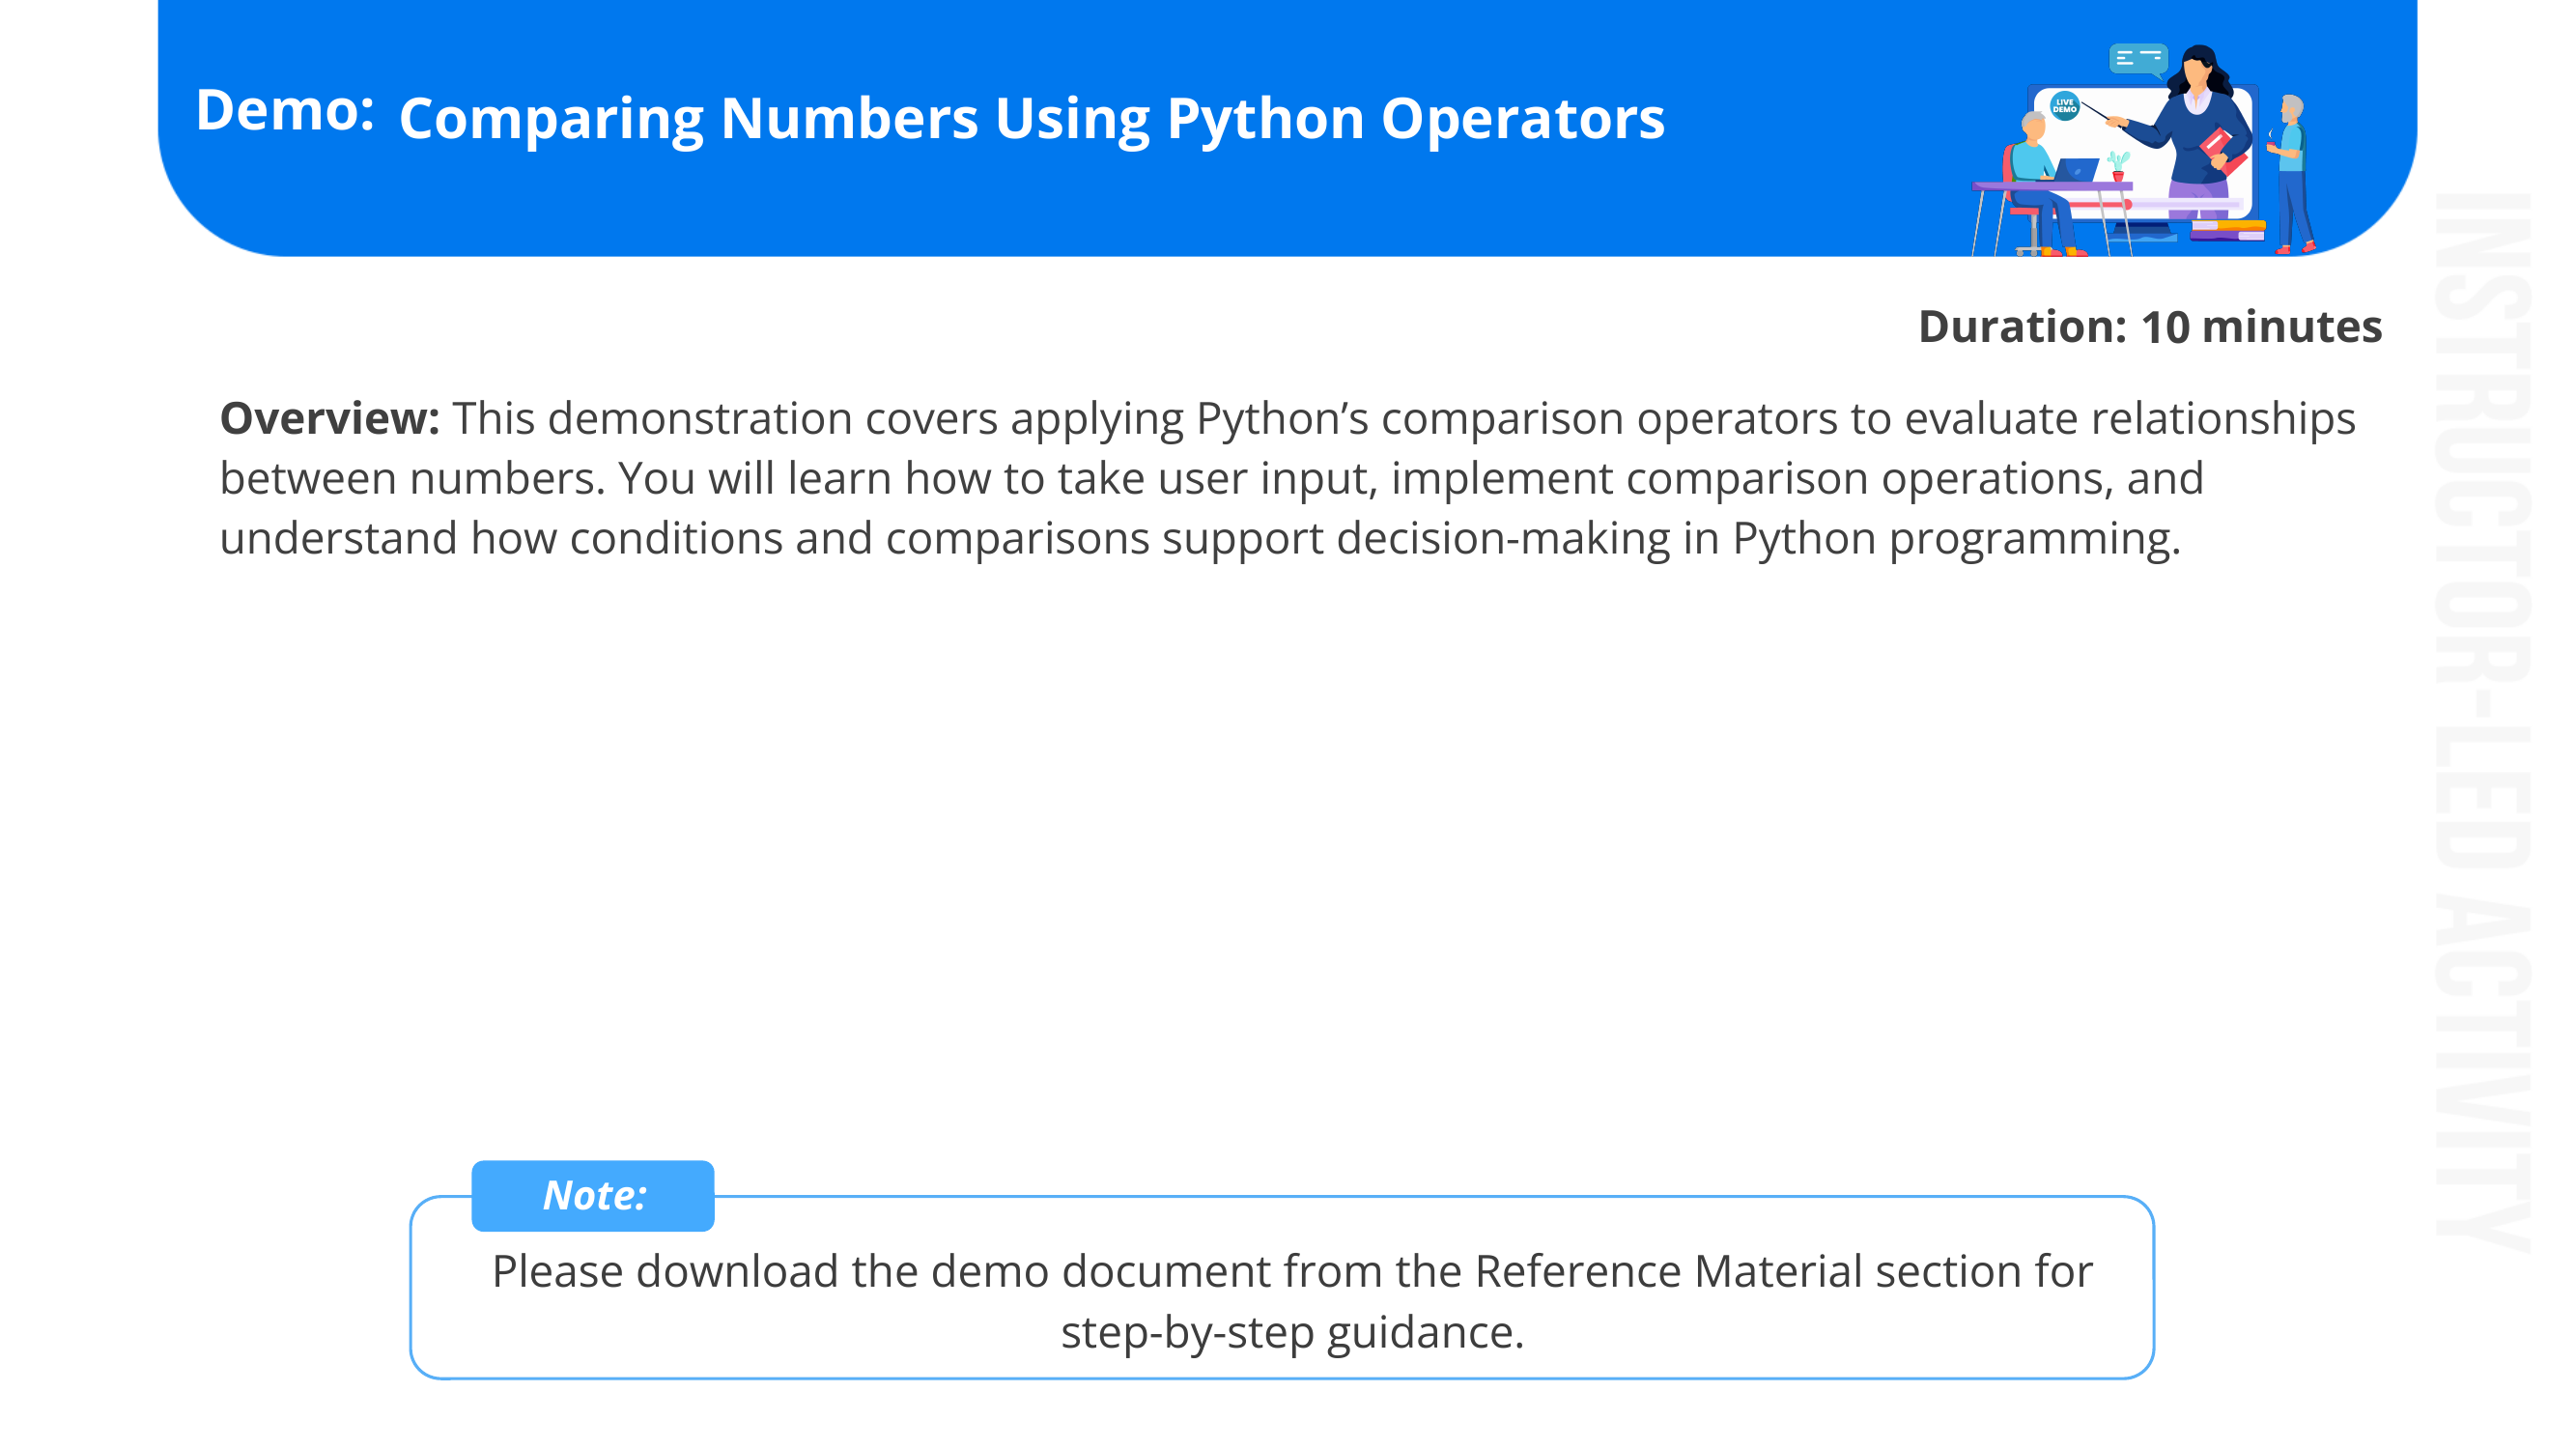

# Comparing Numbers Using Python Operators
10
Overview: This demonstration covers applying Python’s comparison operators to evaluate relationships between numbers. You will learn how to take user input, implement comparison operations, and understand how conditions and comparisons support decision-making in Python programming.

Note:

Please download the demo document from the Reference Material section for step-by-step guidance.